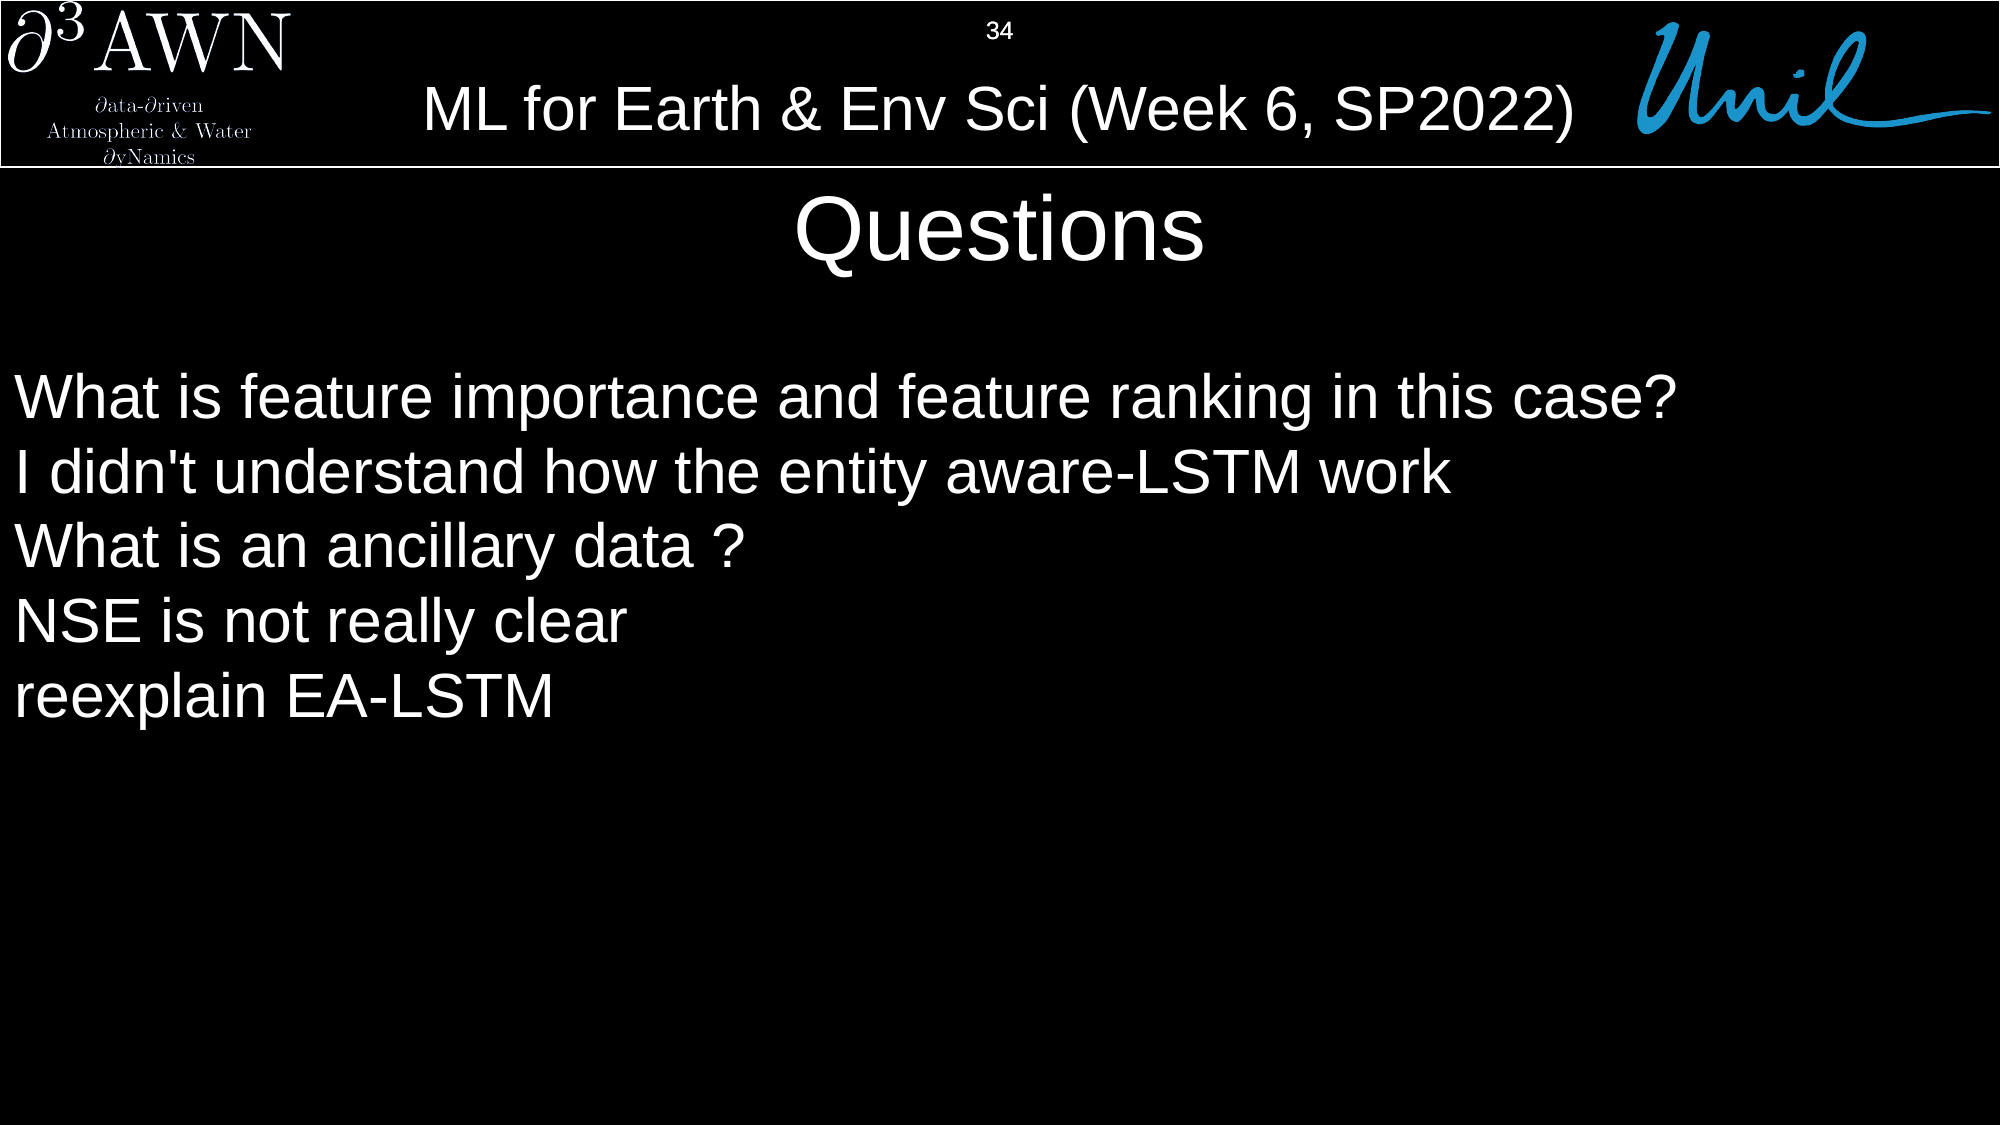

34
# Questions
What is feature importance and feature ranking in this case?
I didn't understand how the entity aware-LSTM work
What is an ancillary data ?
NSE is not really clear
reexplain EA-LSTM